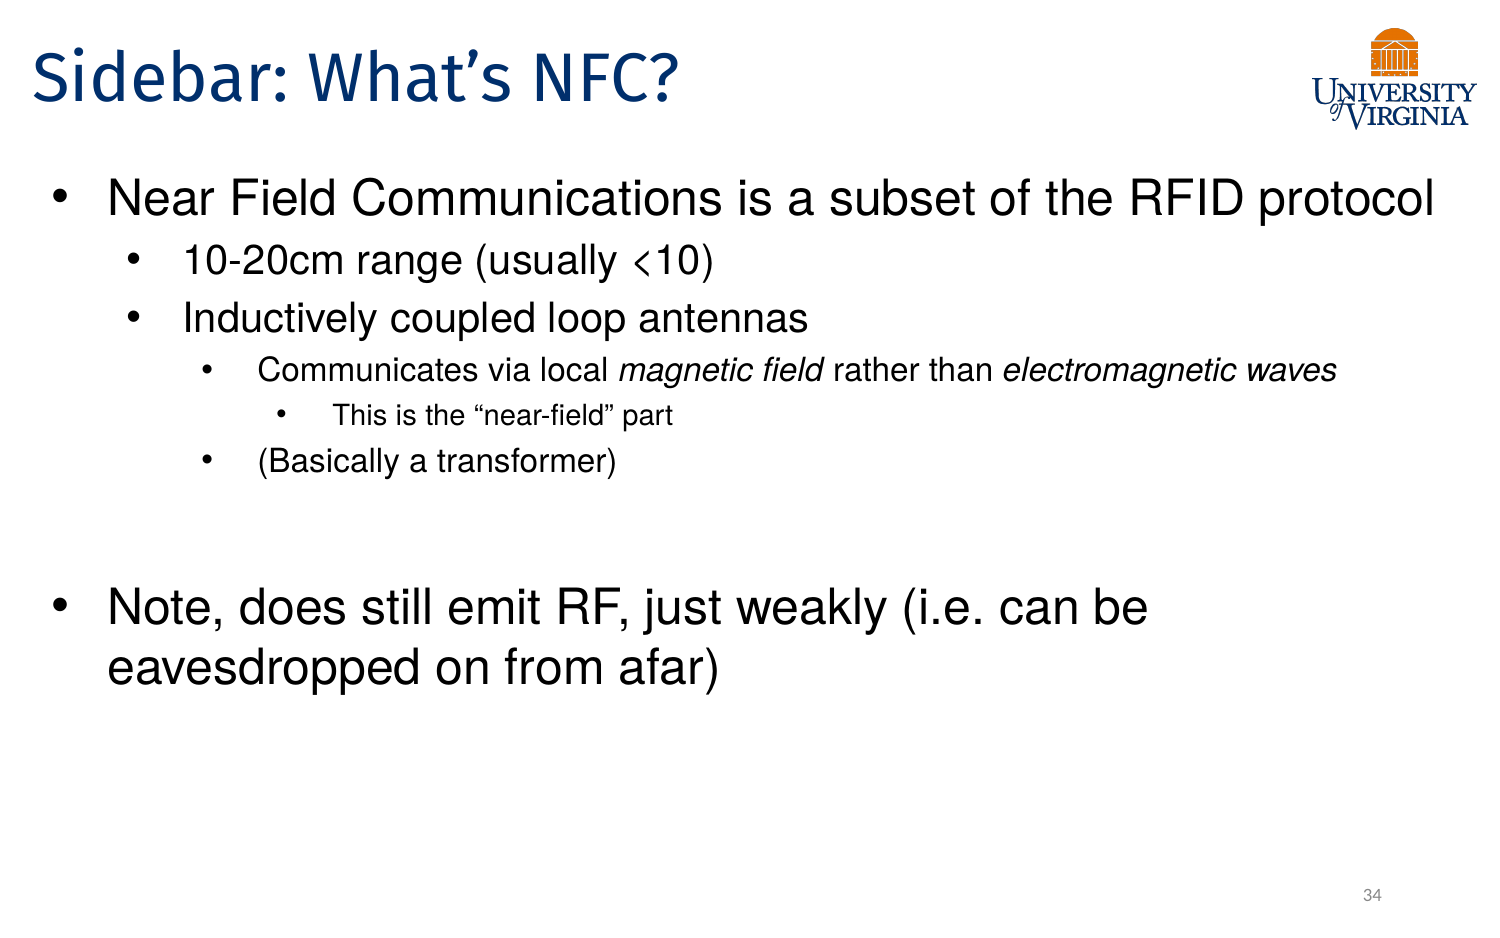

# Sidebar: What’s NFC?
Near Field Communications is a subset of the RFID protocol
10-20cm range (usually <10)
Inductively coupled loop antennas
Communicates via local magnetic field rather than electromagnetic waves
This is the “near-field” part
(Basically a transformer)

Note, does still emit RF, just weakly (i.e. can be eavesdropped on from afar)
34